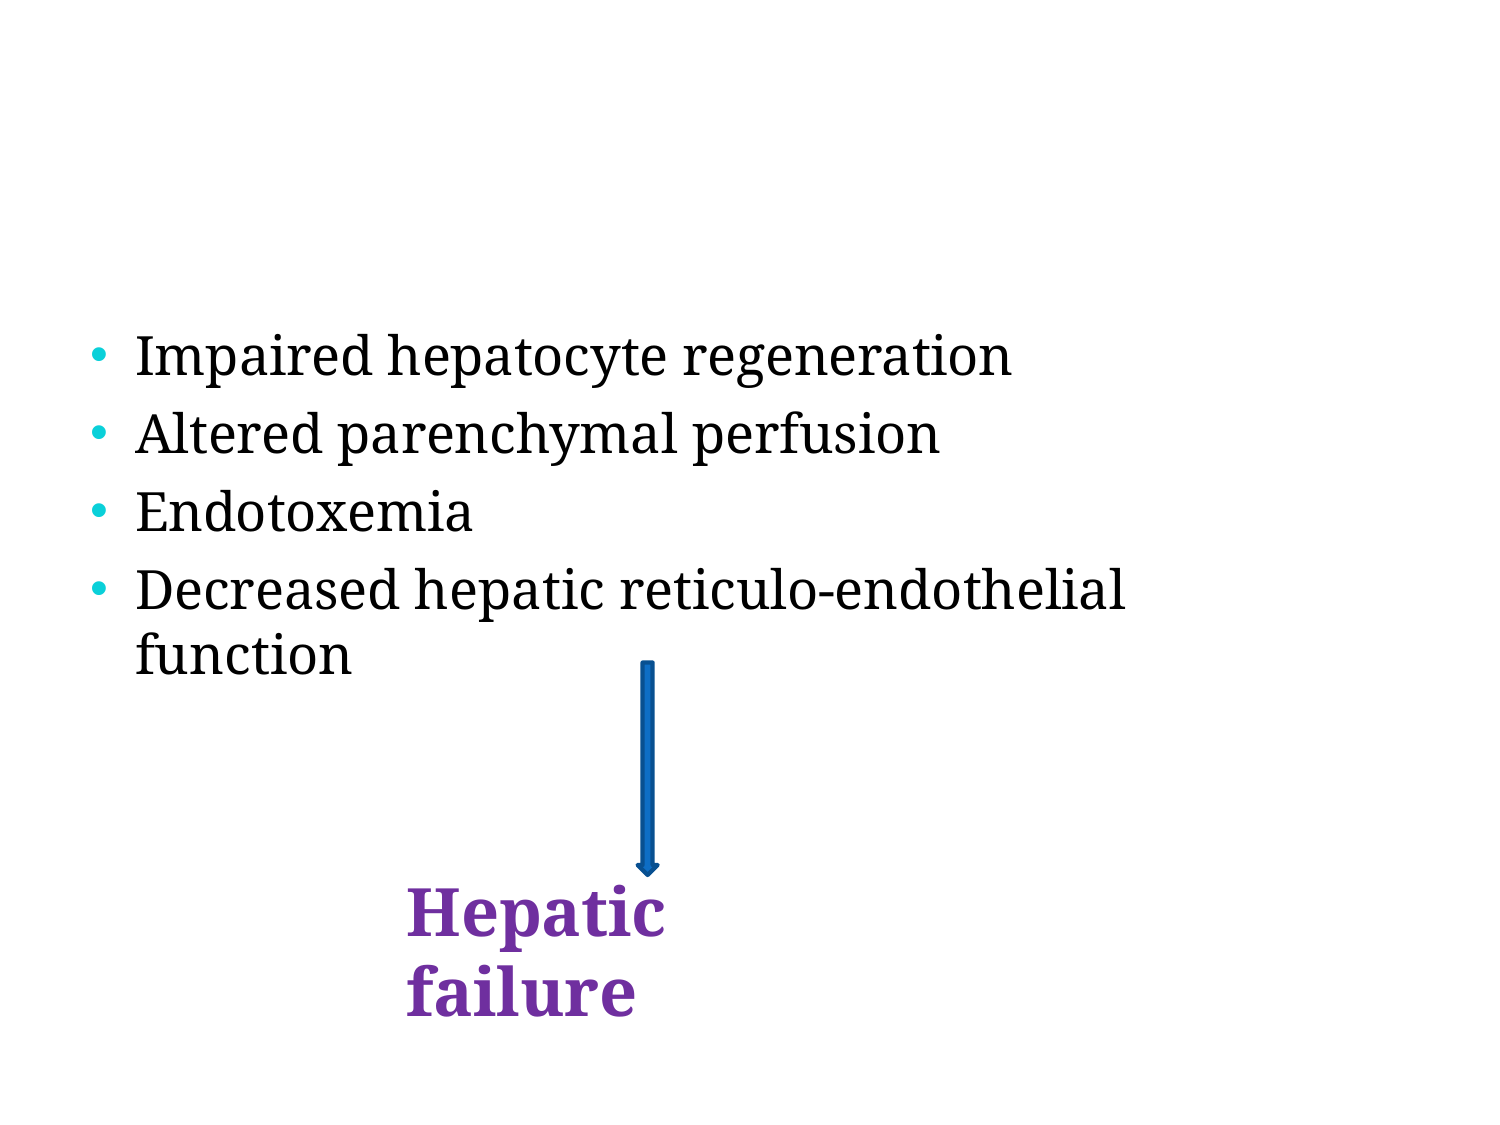

# Effects are:
Impaired hepatocyte regeneration
Altered parenchymal perfusion
Endotoxemia
Decreased hepatic reticulo-endothelial function

Hepatic failure